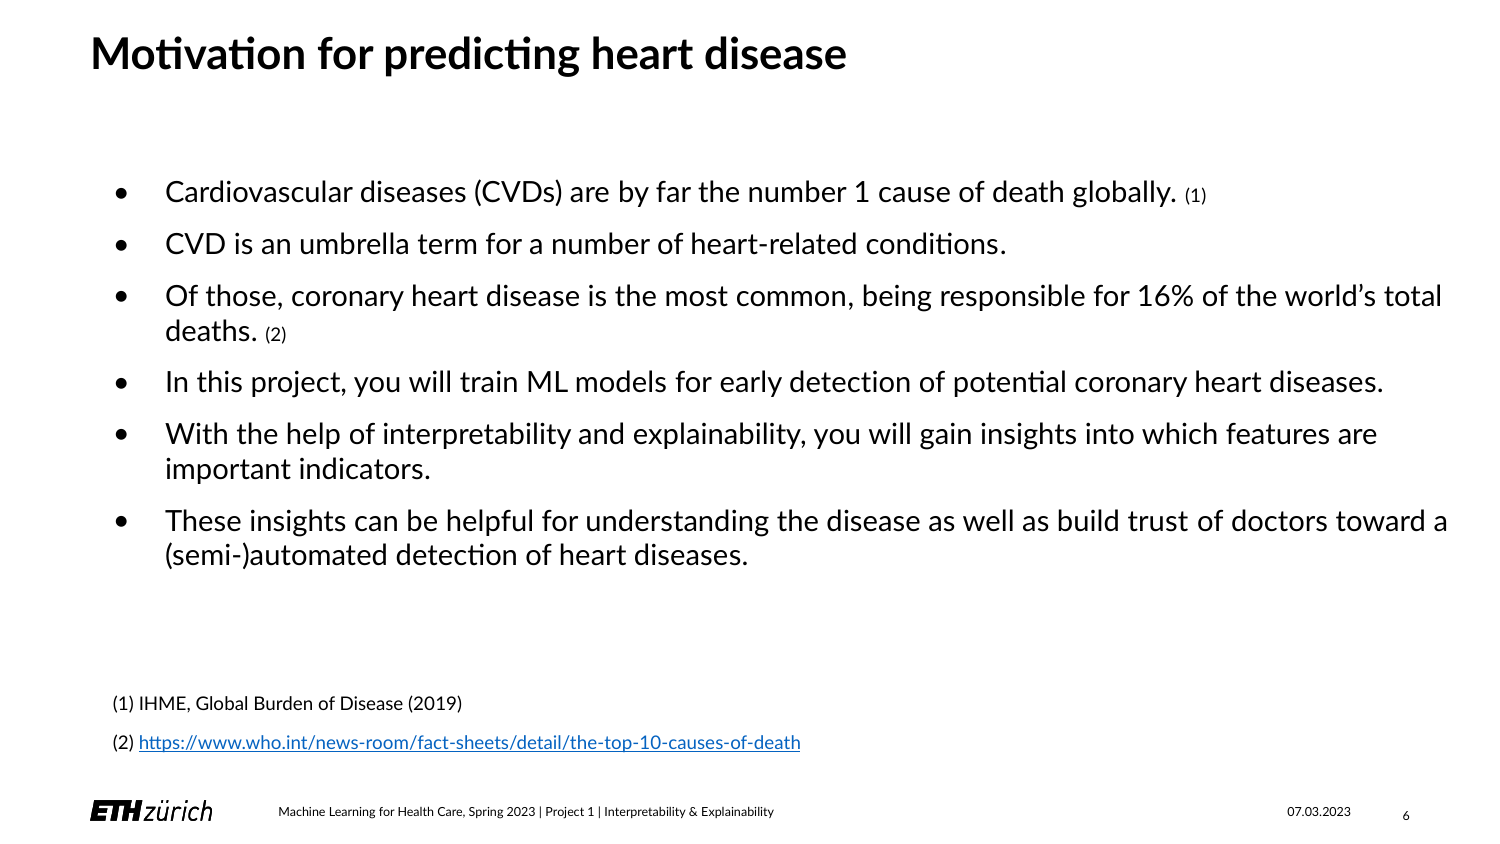

# Motivation for predicting heart disease
Cardiovascular diseases (CVDs) are by far the number 1 cause of death globally. (1)
CVD is an umbrella term for a number of heart-related conditions.
Of those, coronary heart disease is the most common, being responsible for 16% of the world’s total deaths. (2)
In this project, you will train ML models for early detection of potential coronary heart diseases.
With the help of interpretability and explainability, you will gain insights into which features are important indicators.
These insights can be helpful for understanding the disease as well as build trust of doctors toward a (semi-)automated detection of heart diseases.

(1) IHME, Global Burden of Disease (2019)
(2) https://www.who.int/news-room/fact-sheets/detail/the-top-10-causes-of-death
6